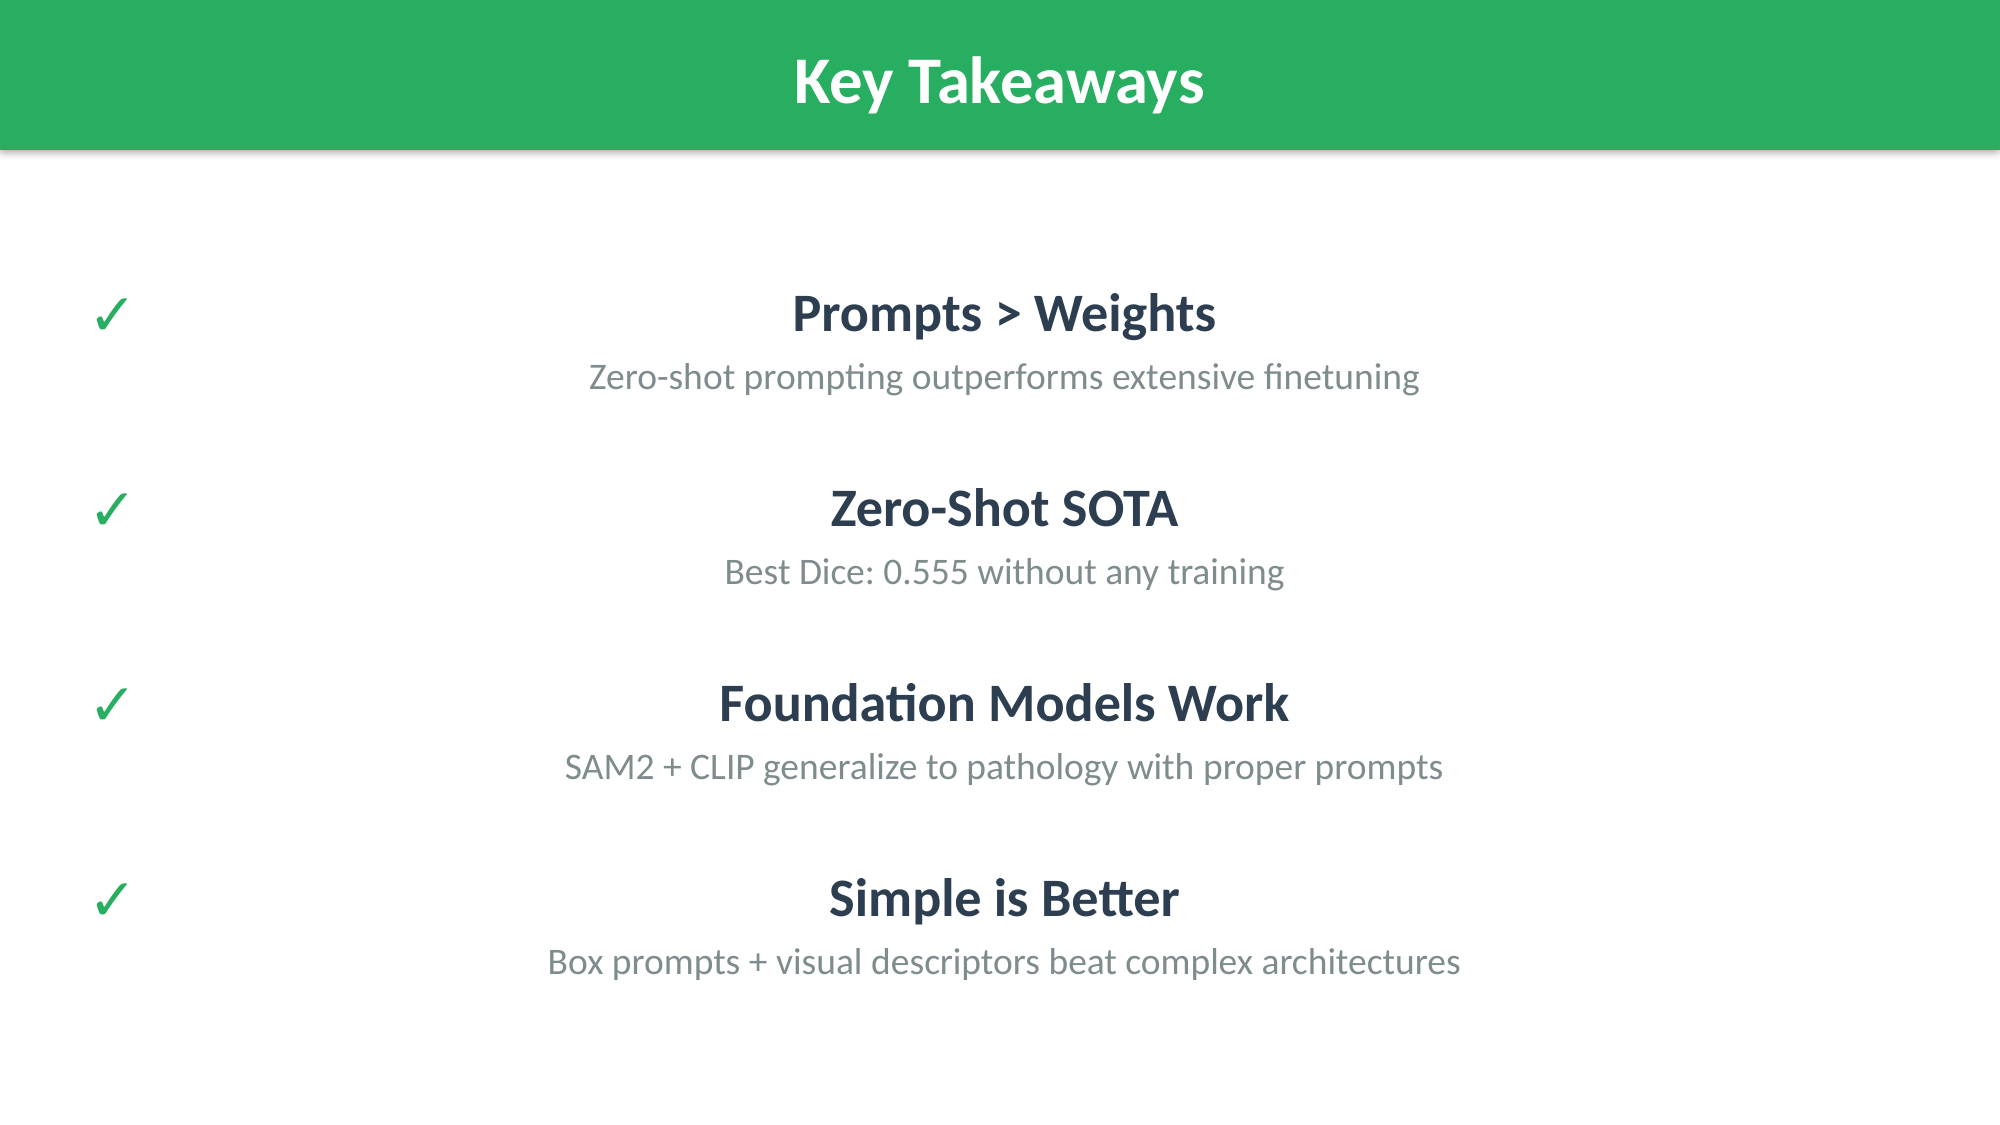

Key Takeaways
✓
Prompts > Weights
Zero-shot prompting outperforms extensive finetuning
✓
Zero-Shot SOTA
Best Dice: 0.555 without any training
✓
Foundation Models Work
SAM2 + CLIP generalize to pathology with proper prompts
✓
Simple is Better
Box prompts + visual descriptors beat complex architectures